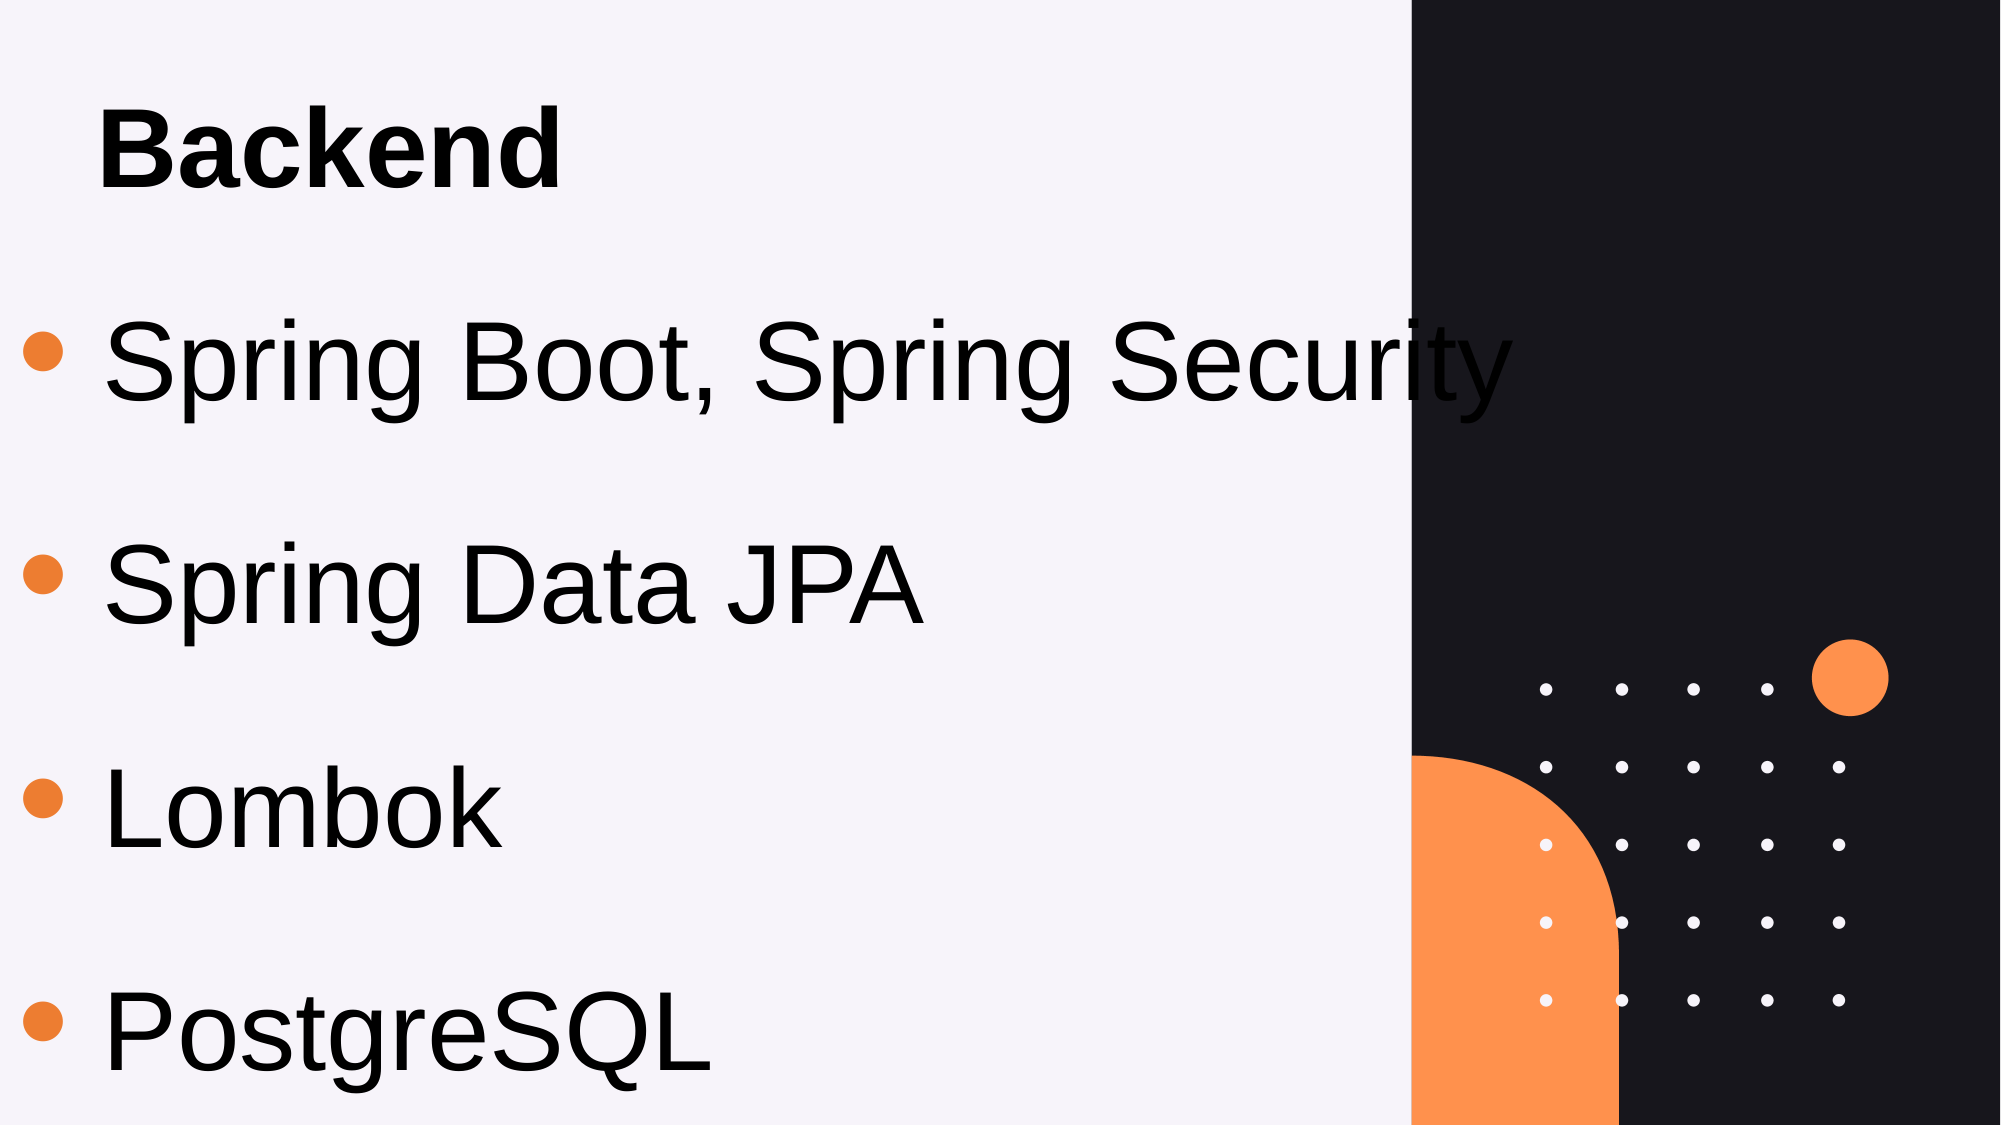

Backend
 Spring Boot, Spring Security
 Spring Data JPA
 Lombok
 PostgreSQL